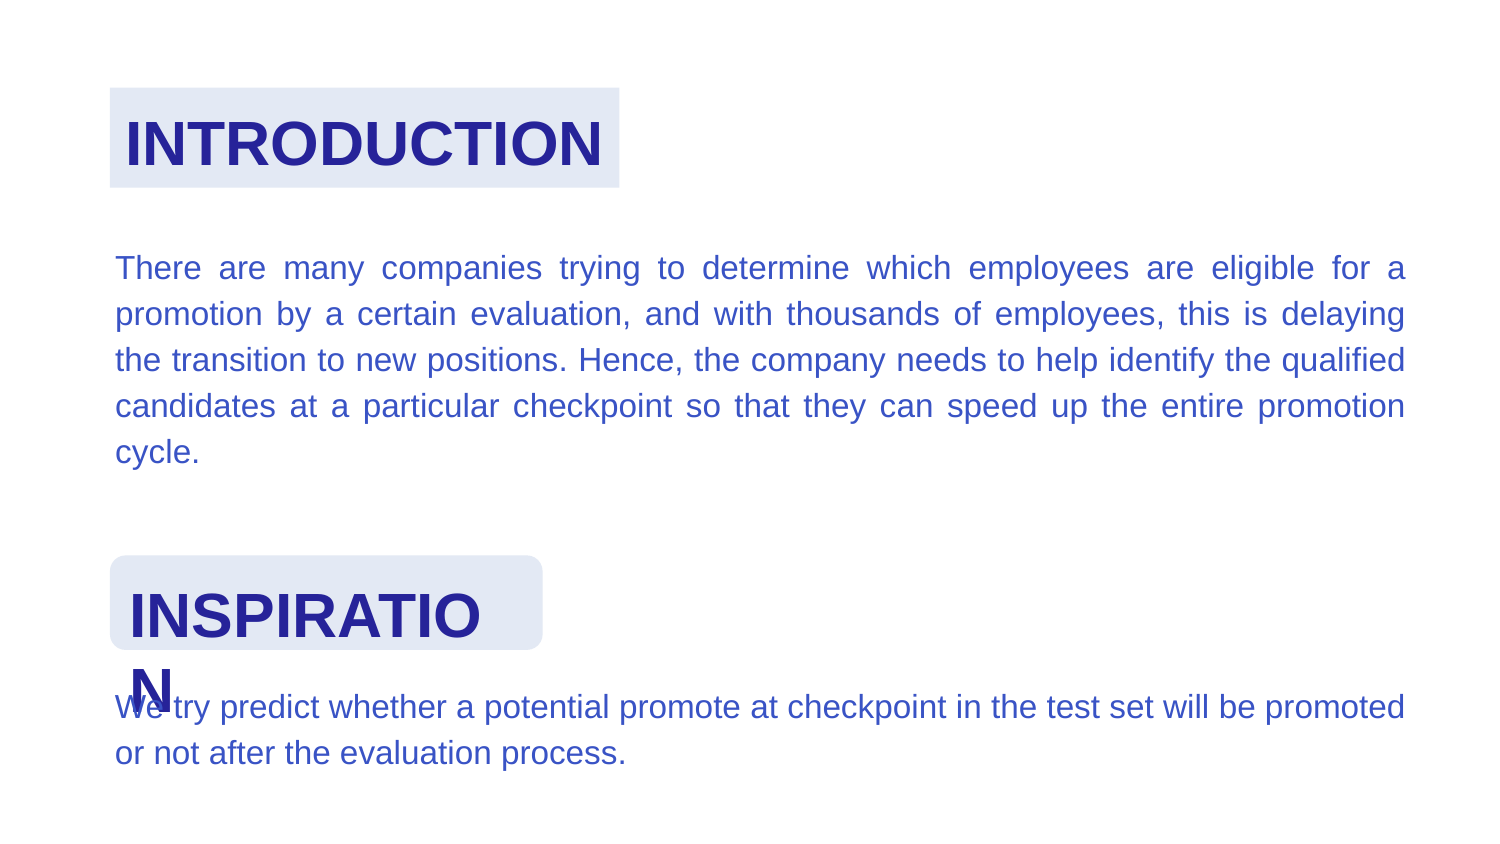

# INTRODUCTION
There are many companies trying to determine which employees are eligible for a promotion by a certain evaluation, and with thousands of employees, this is delaying the transition to new positions. Hence, the company needs to help identify the qualified candidates at a particular checkpoint so that they can speed up the entire promotion cycle.
INSPIRATION
We try predict whether a potential promote at checkpoint in the test set will be promoted or not after the evaluation process.